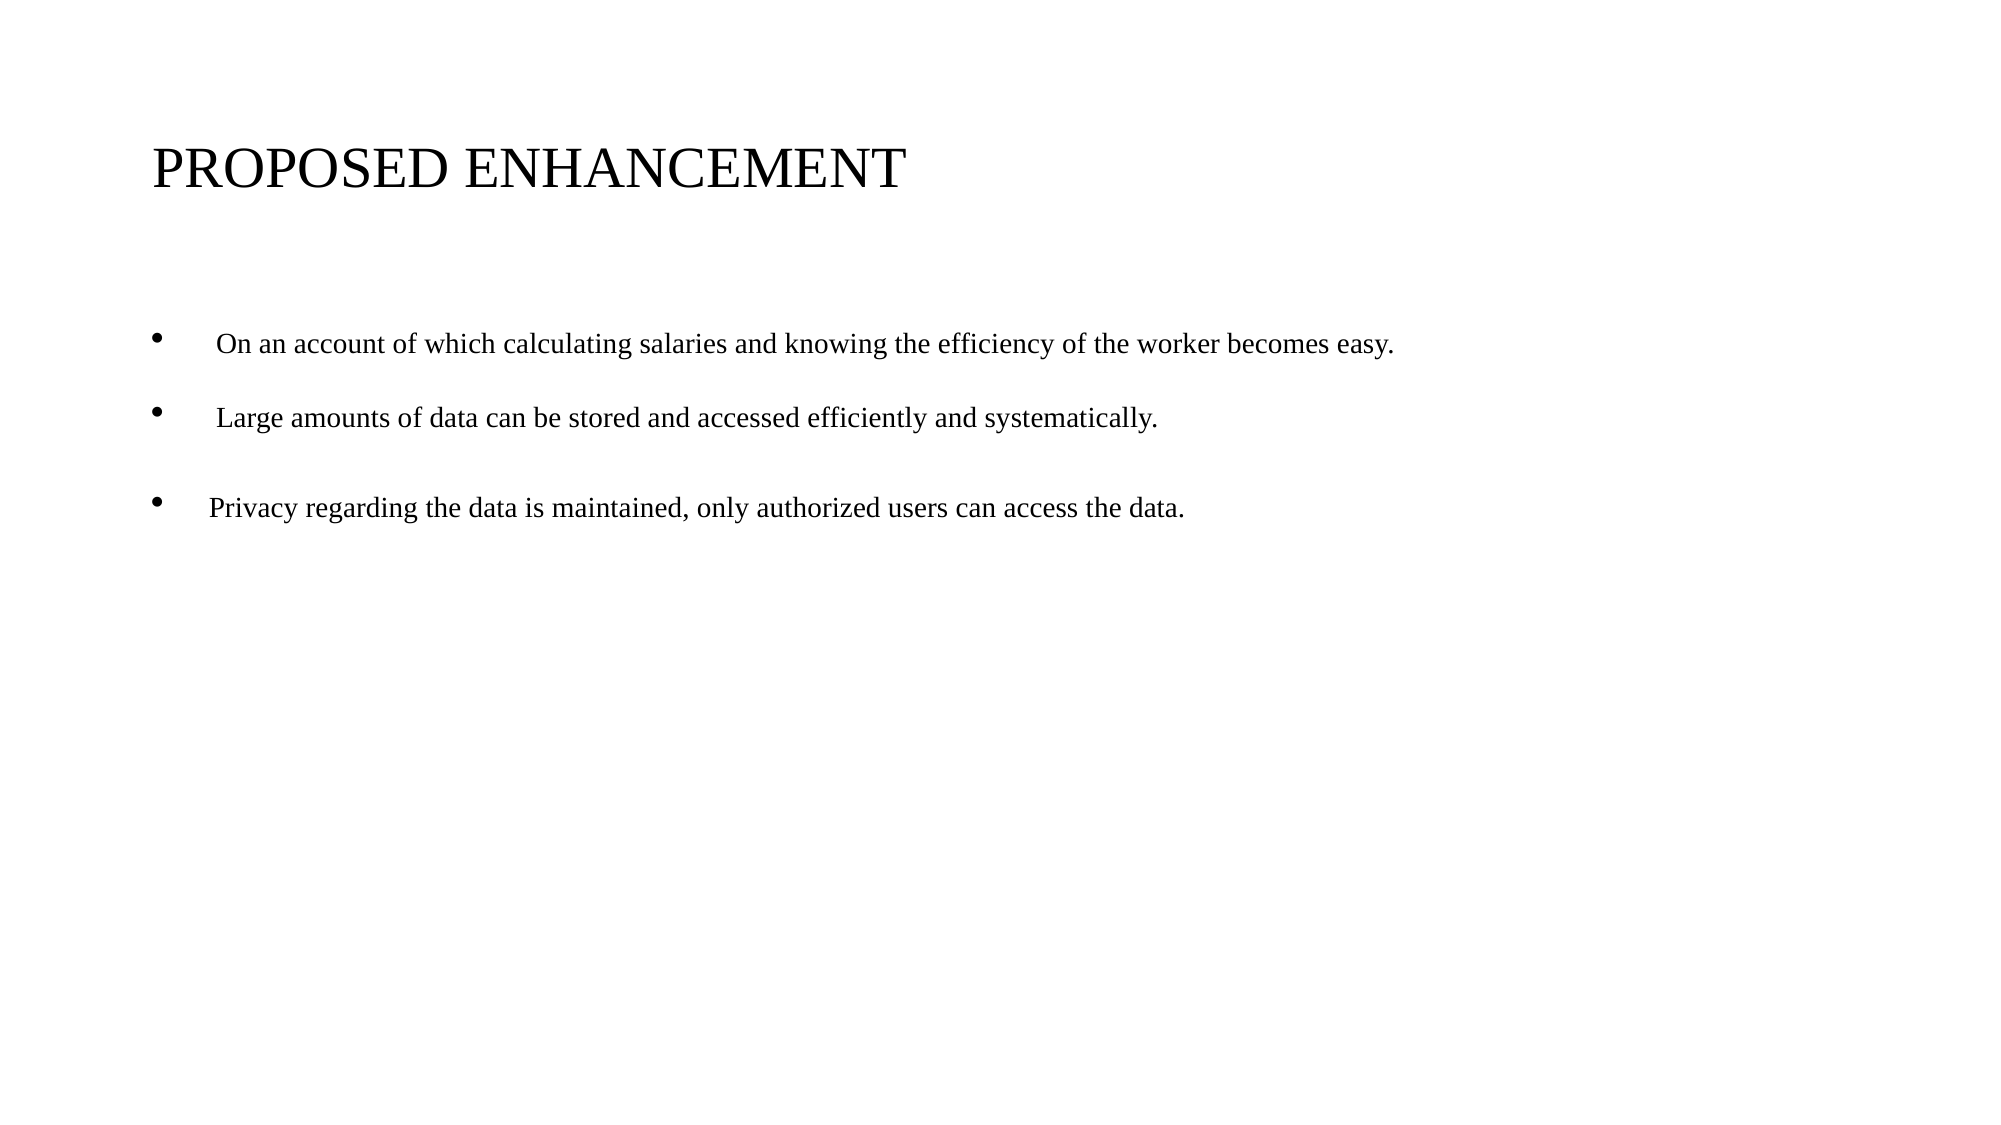

# PROPOSED ENHANCEMENT
 On an account of which calculating salaries and knowing the efficiency of the worker becomes easy.
 Large amounts of data can be stored and accessed efficiently and systematically.
Privacy regarding the data is maintained, only authorized users can access the data.